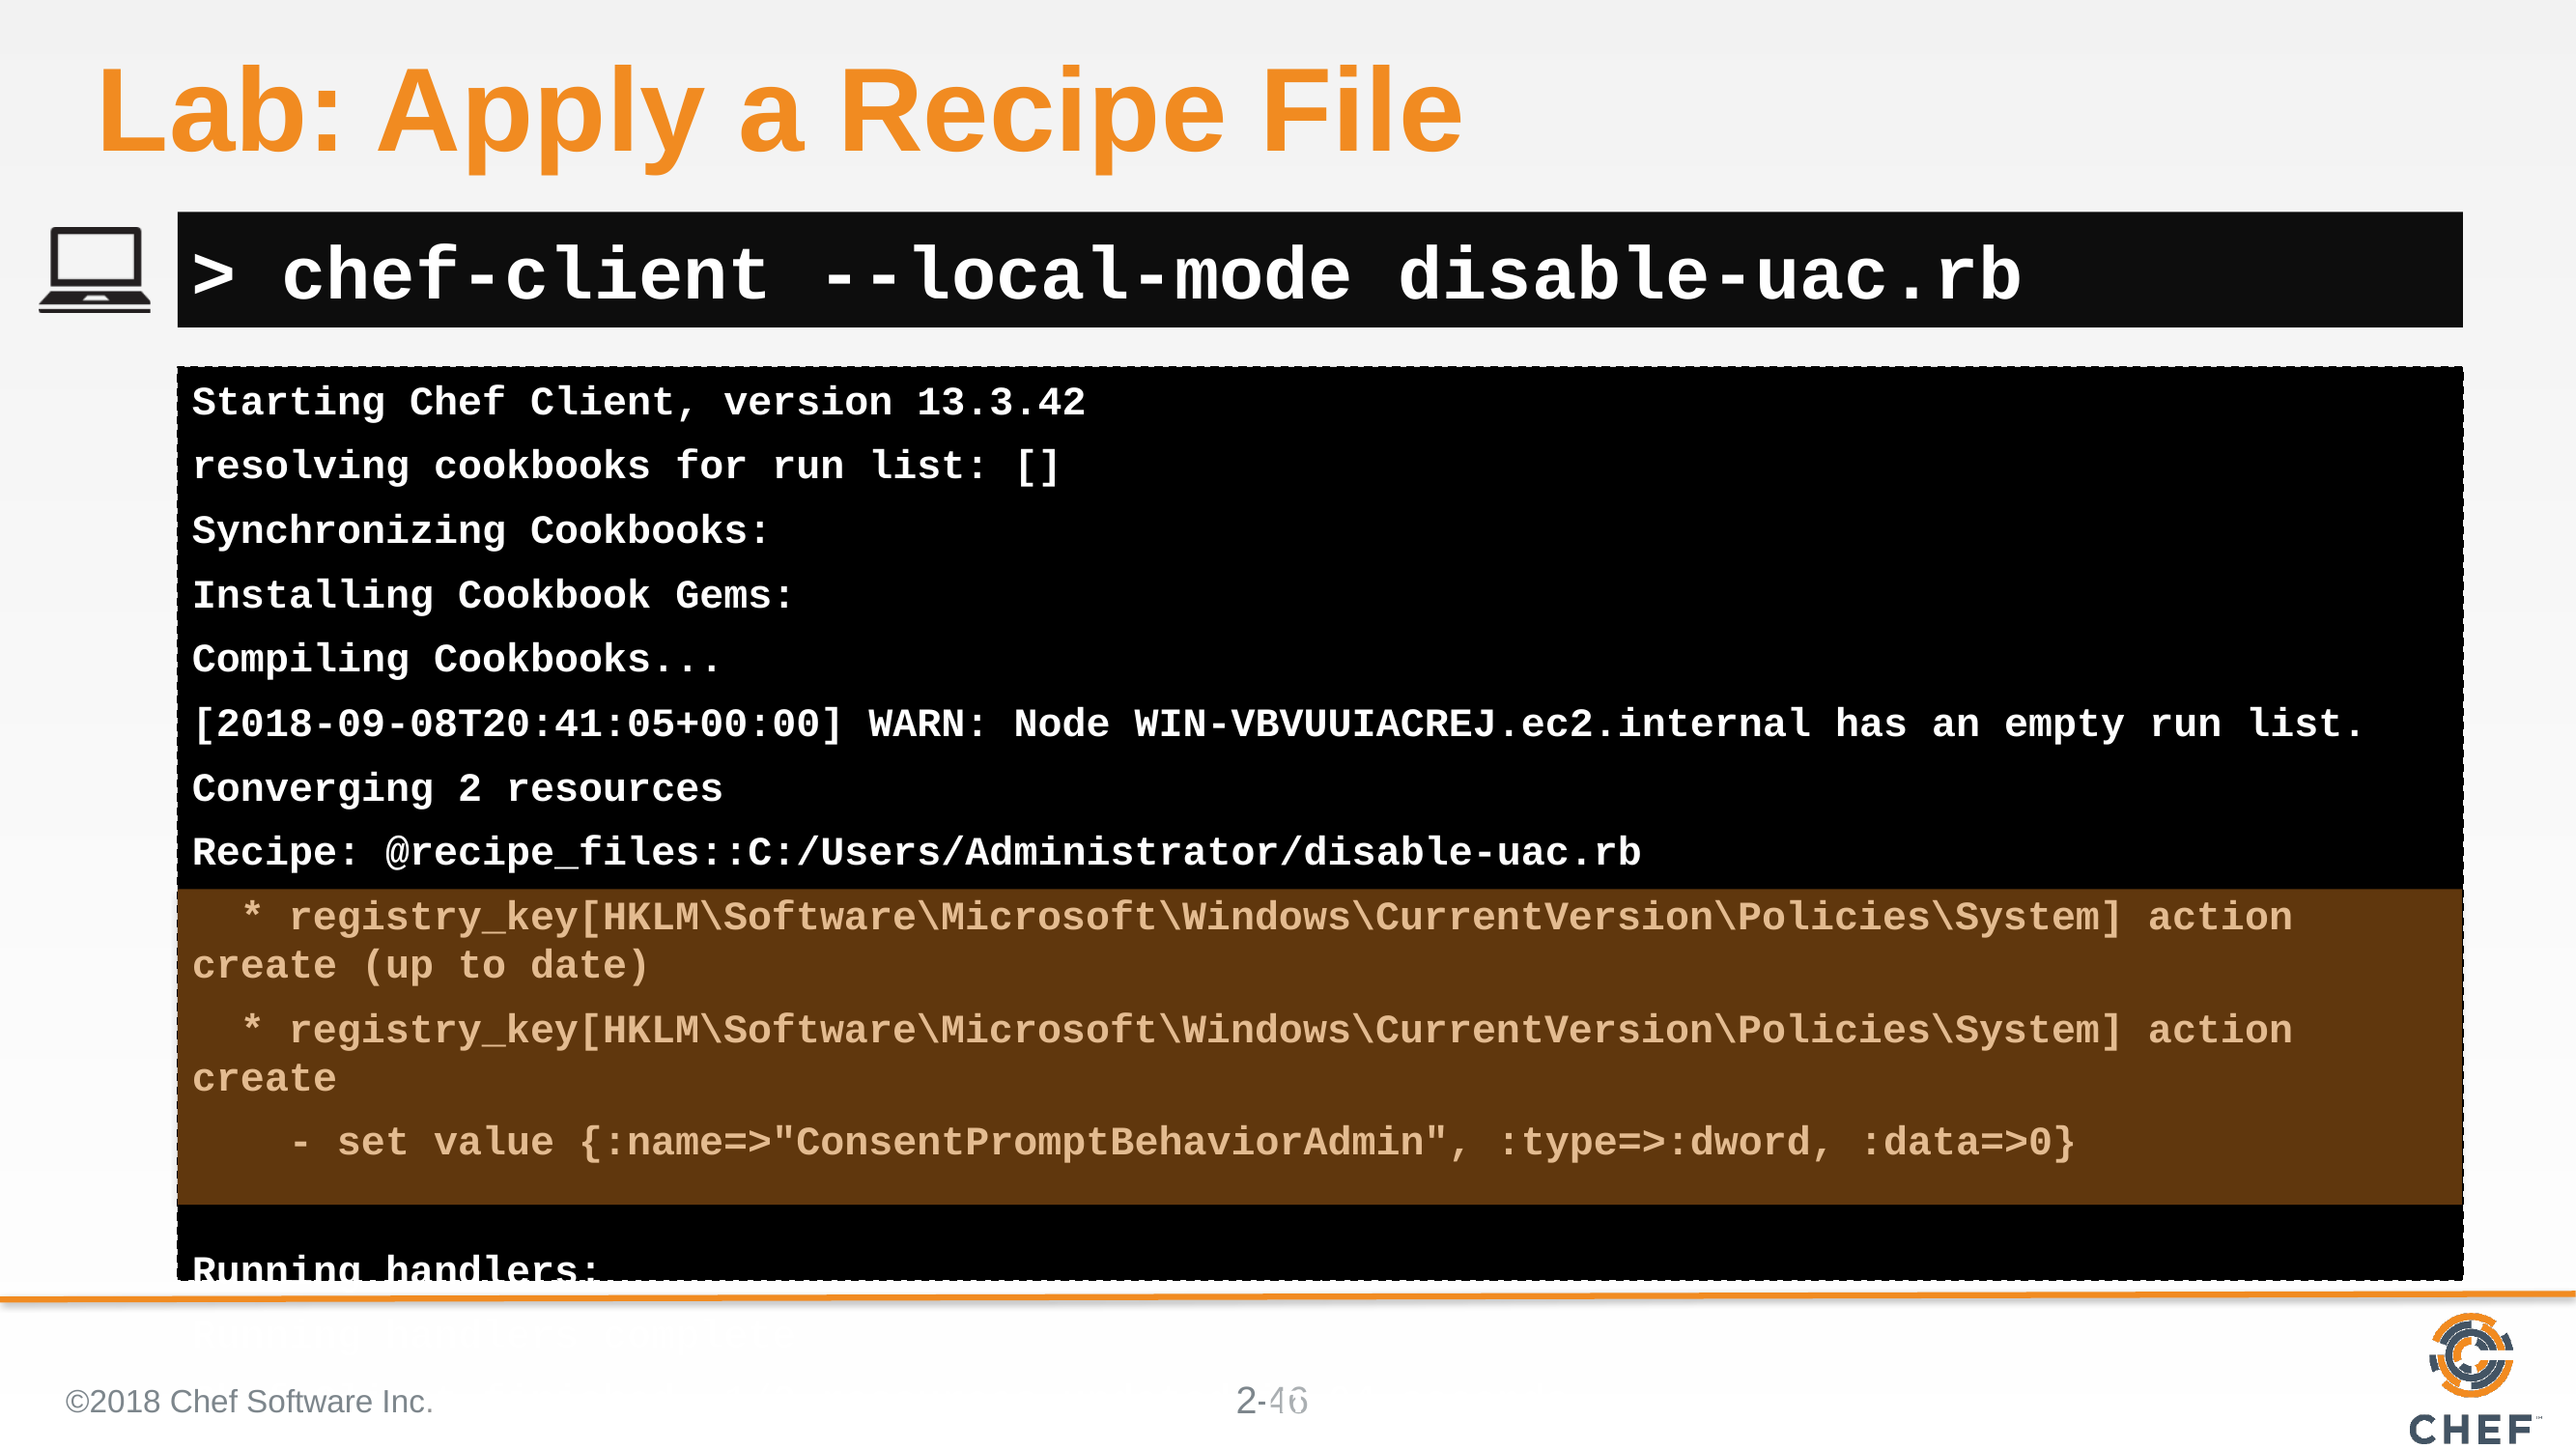

# Lab: Apply a Recipe File
> chef-client --local-mode disable-uac.rb
Starting Chef Client, version 13.3.42
resolving cookbooks for run list: []
Synchronizing Cookbooks:
Installing Cookbook Gems:
Compiling Cookbooks...
[2018-09-08T20:41:05+00:00] WARN: Node WIN-VBVUUIACREJ.ec2.internal has an empty run list.
Converging 2 resources
Recipe: @recipe_files::C:/Users/Administrator/disable-uac.rb
  * registry_key[HKLM\Software\Microsoft\Windows\CurrentVersion\Policies\System] action create (up to date)
  * registry_key[HKLM\Software\Microsoft\Windows\CurrentVersion\Policies\System] action create
    - set value {:name=>"ConsentPromptBehaviorAdmin", :type=>:dword, :data=>0}

Running handlers:
Running handlers complete
Chef Client finished, 1/2 resources updated in 04 seconds

©2018 Chef Software Inc.
46